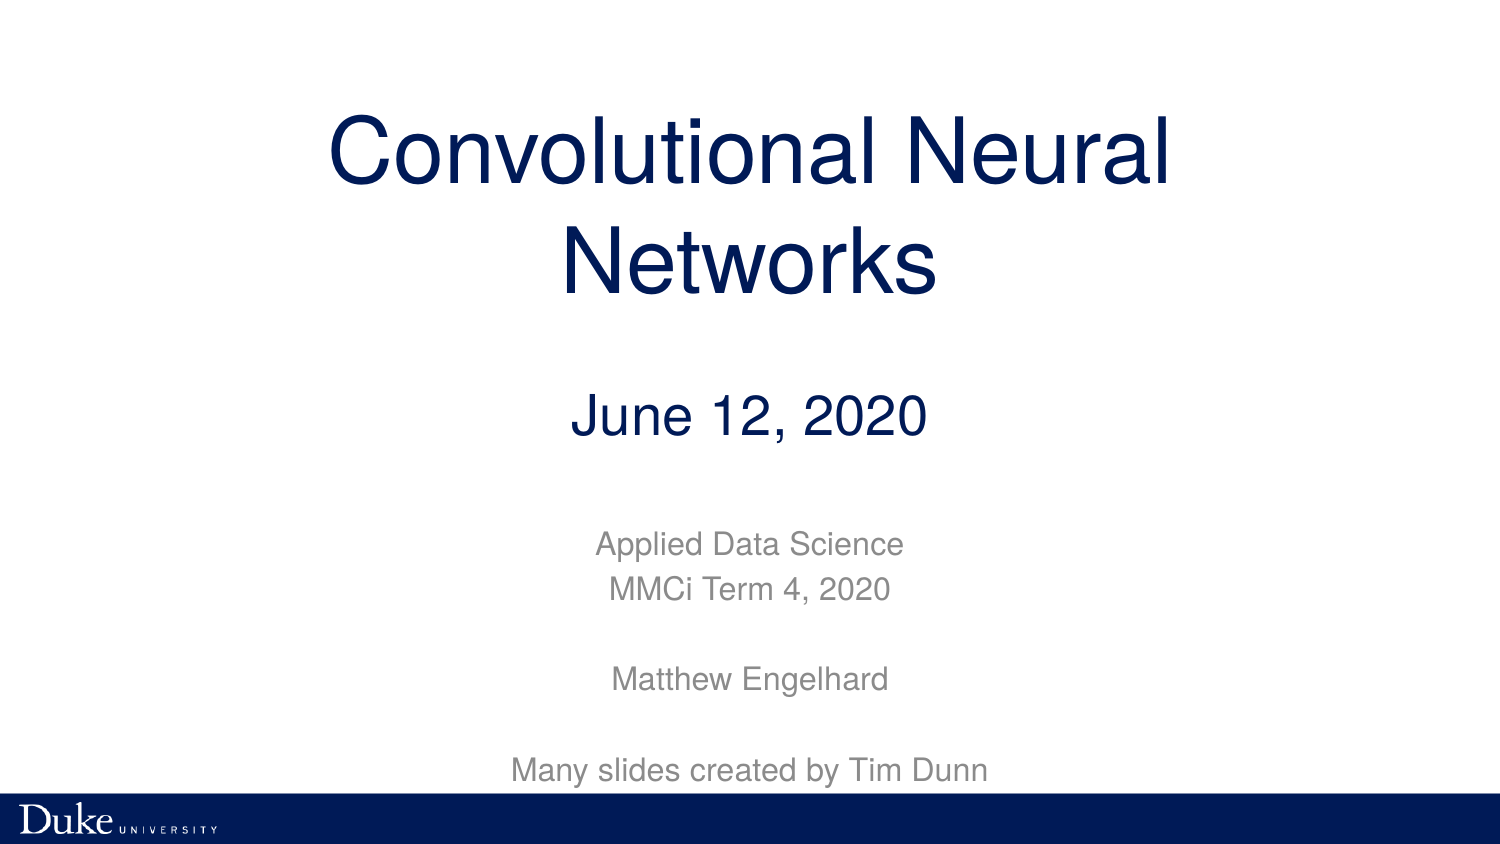

# Convolutional Neural Networks June 12, 2020
Applied Data Science
MMCi Term 4, 2020

Matthew Engelhard

Many slides created by Tim Dunn